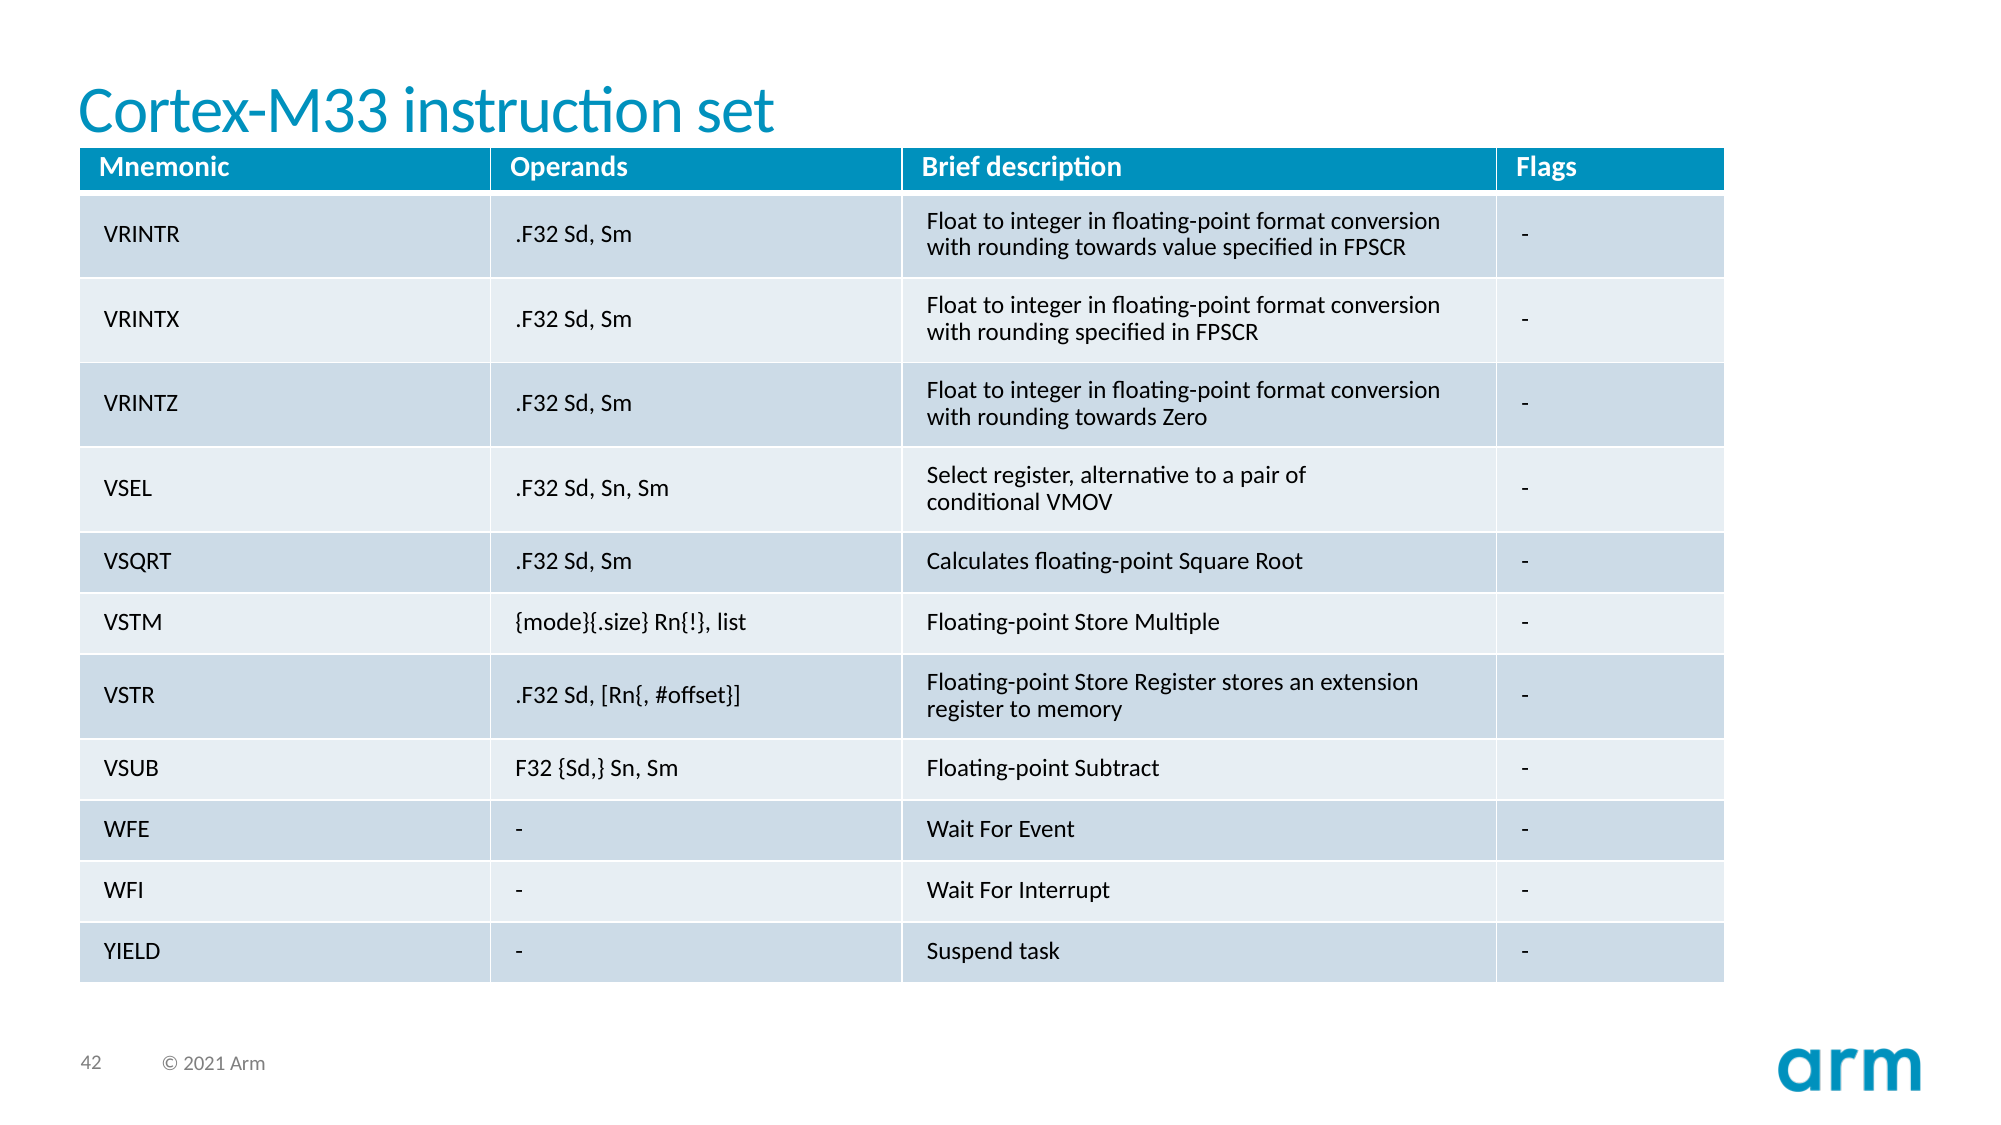

# Cortex-M33 instruction set
| Mnemonic | Operands | Brief description | Flags |
| --- | --- | --- | --- |
| VRINTR | .F32 Sd, Sm | Float to integer in floating-point format conversion with rounding towards value specified in FPSCR | - |
| VRINTX | .F32 Sd, Sm | Float to integer in floating-point format conversion with rounding specified in FPSCR | - |
| VRINTZ | .F32 Sd, Sm | Float to integer in floating-point format conversion with rounding towards Zero | - |
| VSEL | .F32 Sd, Sn, Sm | Select register, alternative to a pair of conditional VMOV | - |
| VSQRT | .F32 Sd, Sm | Calculates floating-point Square Root | - |
| VSTM | {mode}{.size} Rn{!}, list | Floating-point Store Multiple | - |
| VSTR | .F32 Sd, [Rn{, #offset}] | Floating-point Store Register stores an extension register to memory | - |
| VSUB | F32 {Sd,} Sn, Sm | Floating-point Subtract | - |
| WFE | - | Wait For Event | - |
| WFI | - | Wait For Interrupt | - |
| YIELD | - | Suspend task | - |